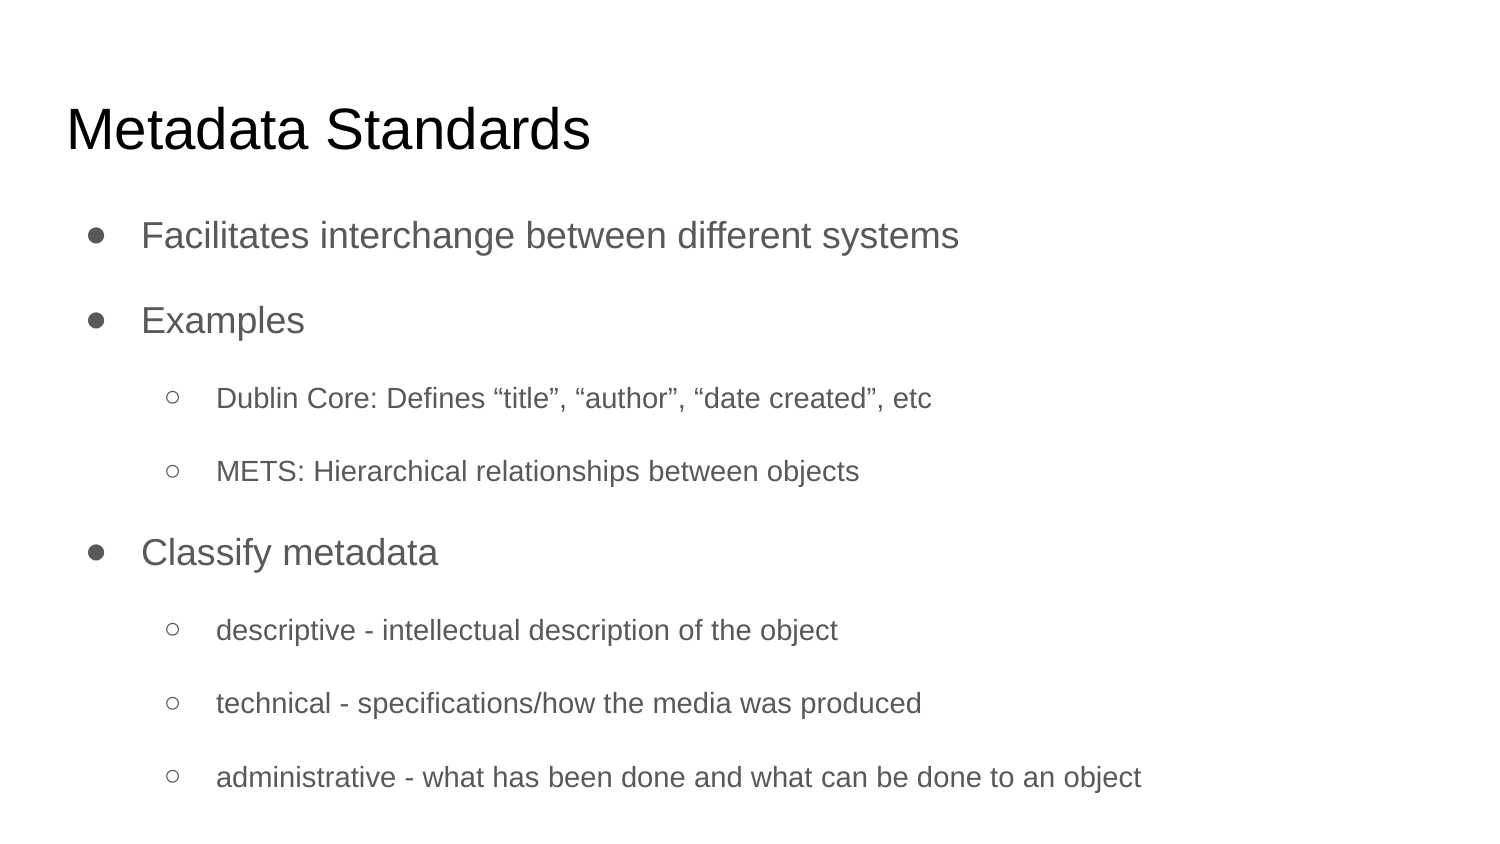

# Metadata Standards
Facilitates interchange between different systems
Examples
Dublin Core: Defines “title”, “author”, “date created”, etc
METS: Hierarchical relationships between objects
Classify metadata
descriptive - intellectual description of the object
technical - specifications/how the media was produced
administrative - what has been done and what can be done to an object